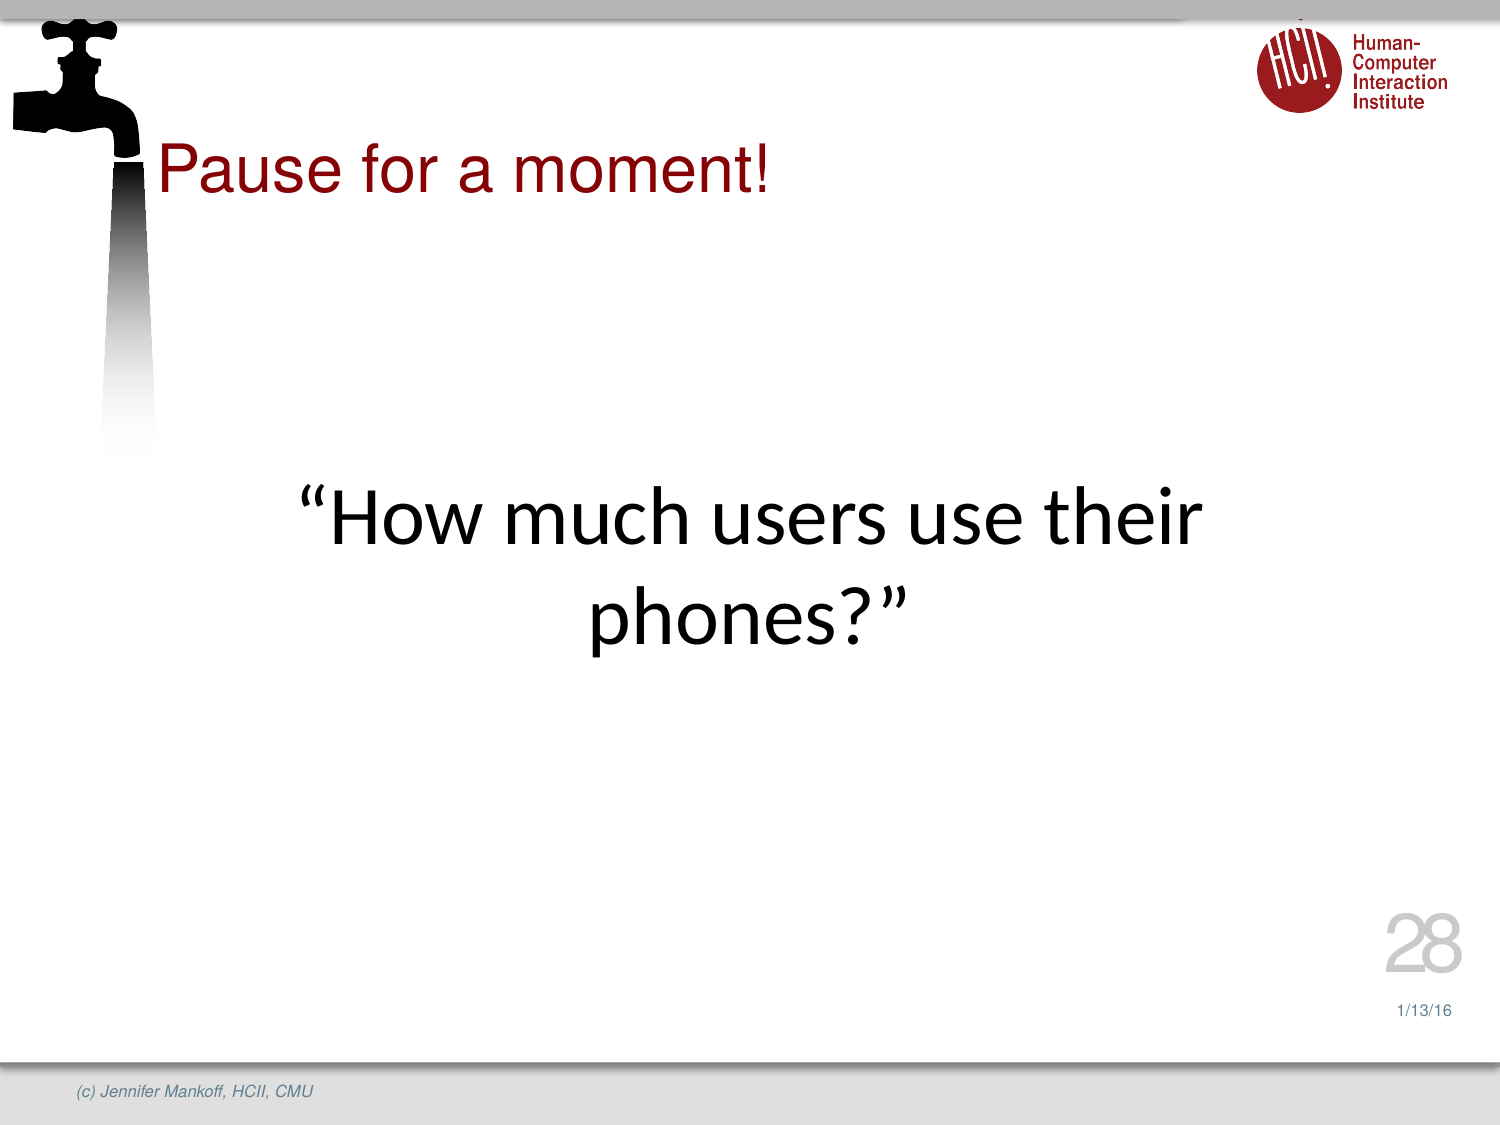

# Pause for a moment!
“How much users use their phones?”
28
1/13/16
(c) Jennifer Mankoff, HCII, CMU